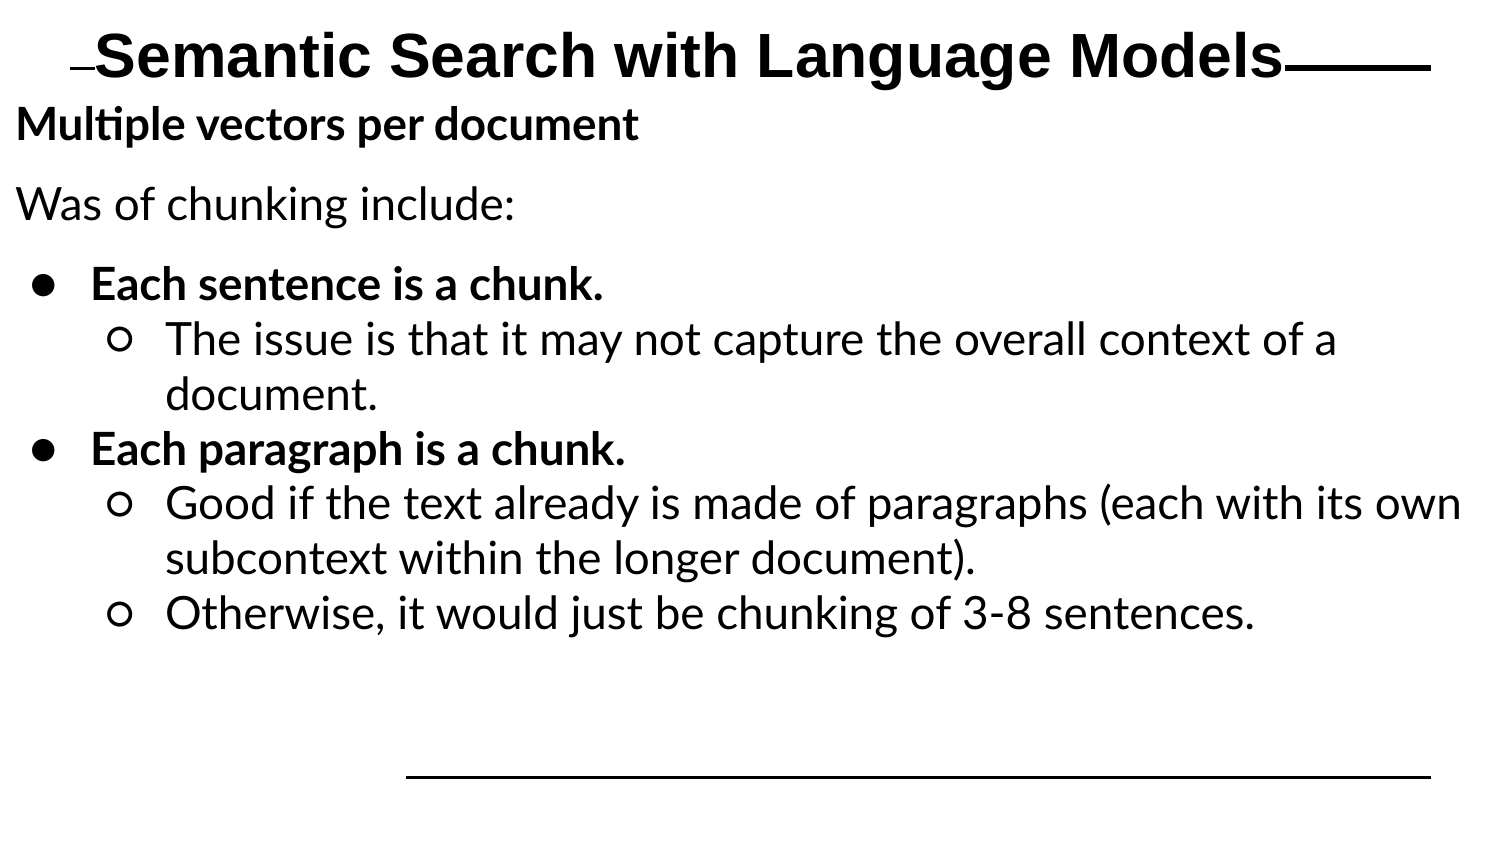

# Semantic Search with Language Models
Multiple vectors per document
Was of chunking include:
Each sentence is a chunk.
The issue is that it may not capture the overall context of a document.
Each paragraph is a chunk.
Good if the text already is made of paragraphs (each with its own subcontext within the longer document).
Otherwise, it would just be chunking of 3-8 sentences.